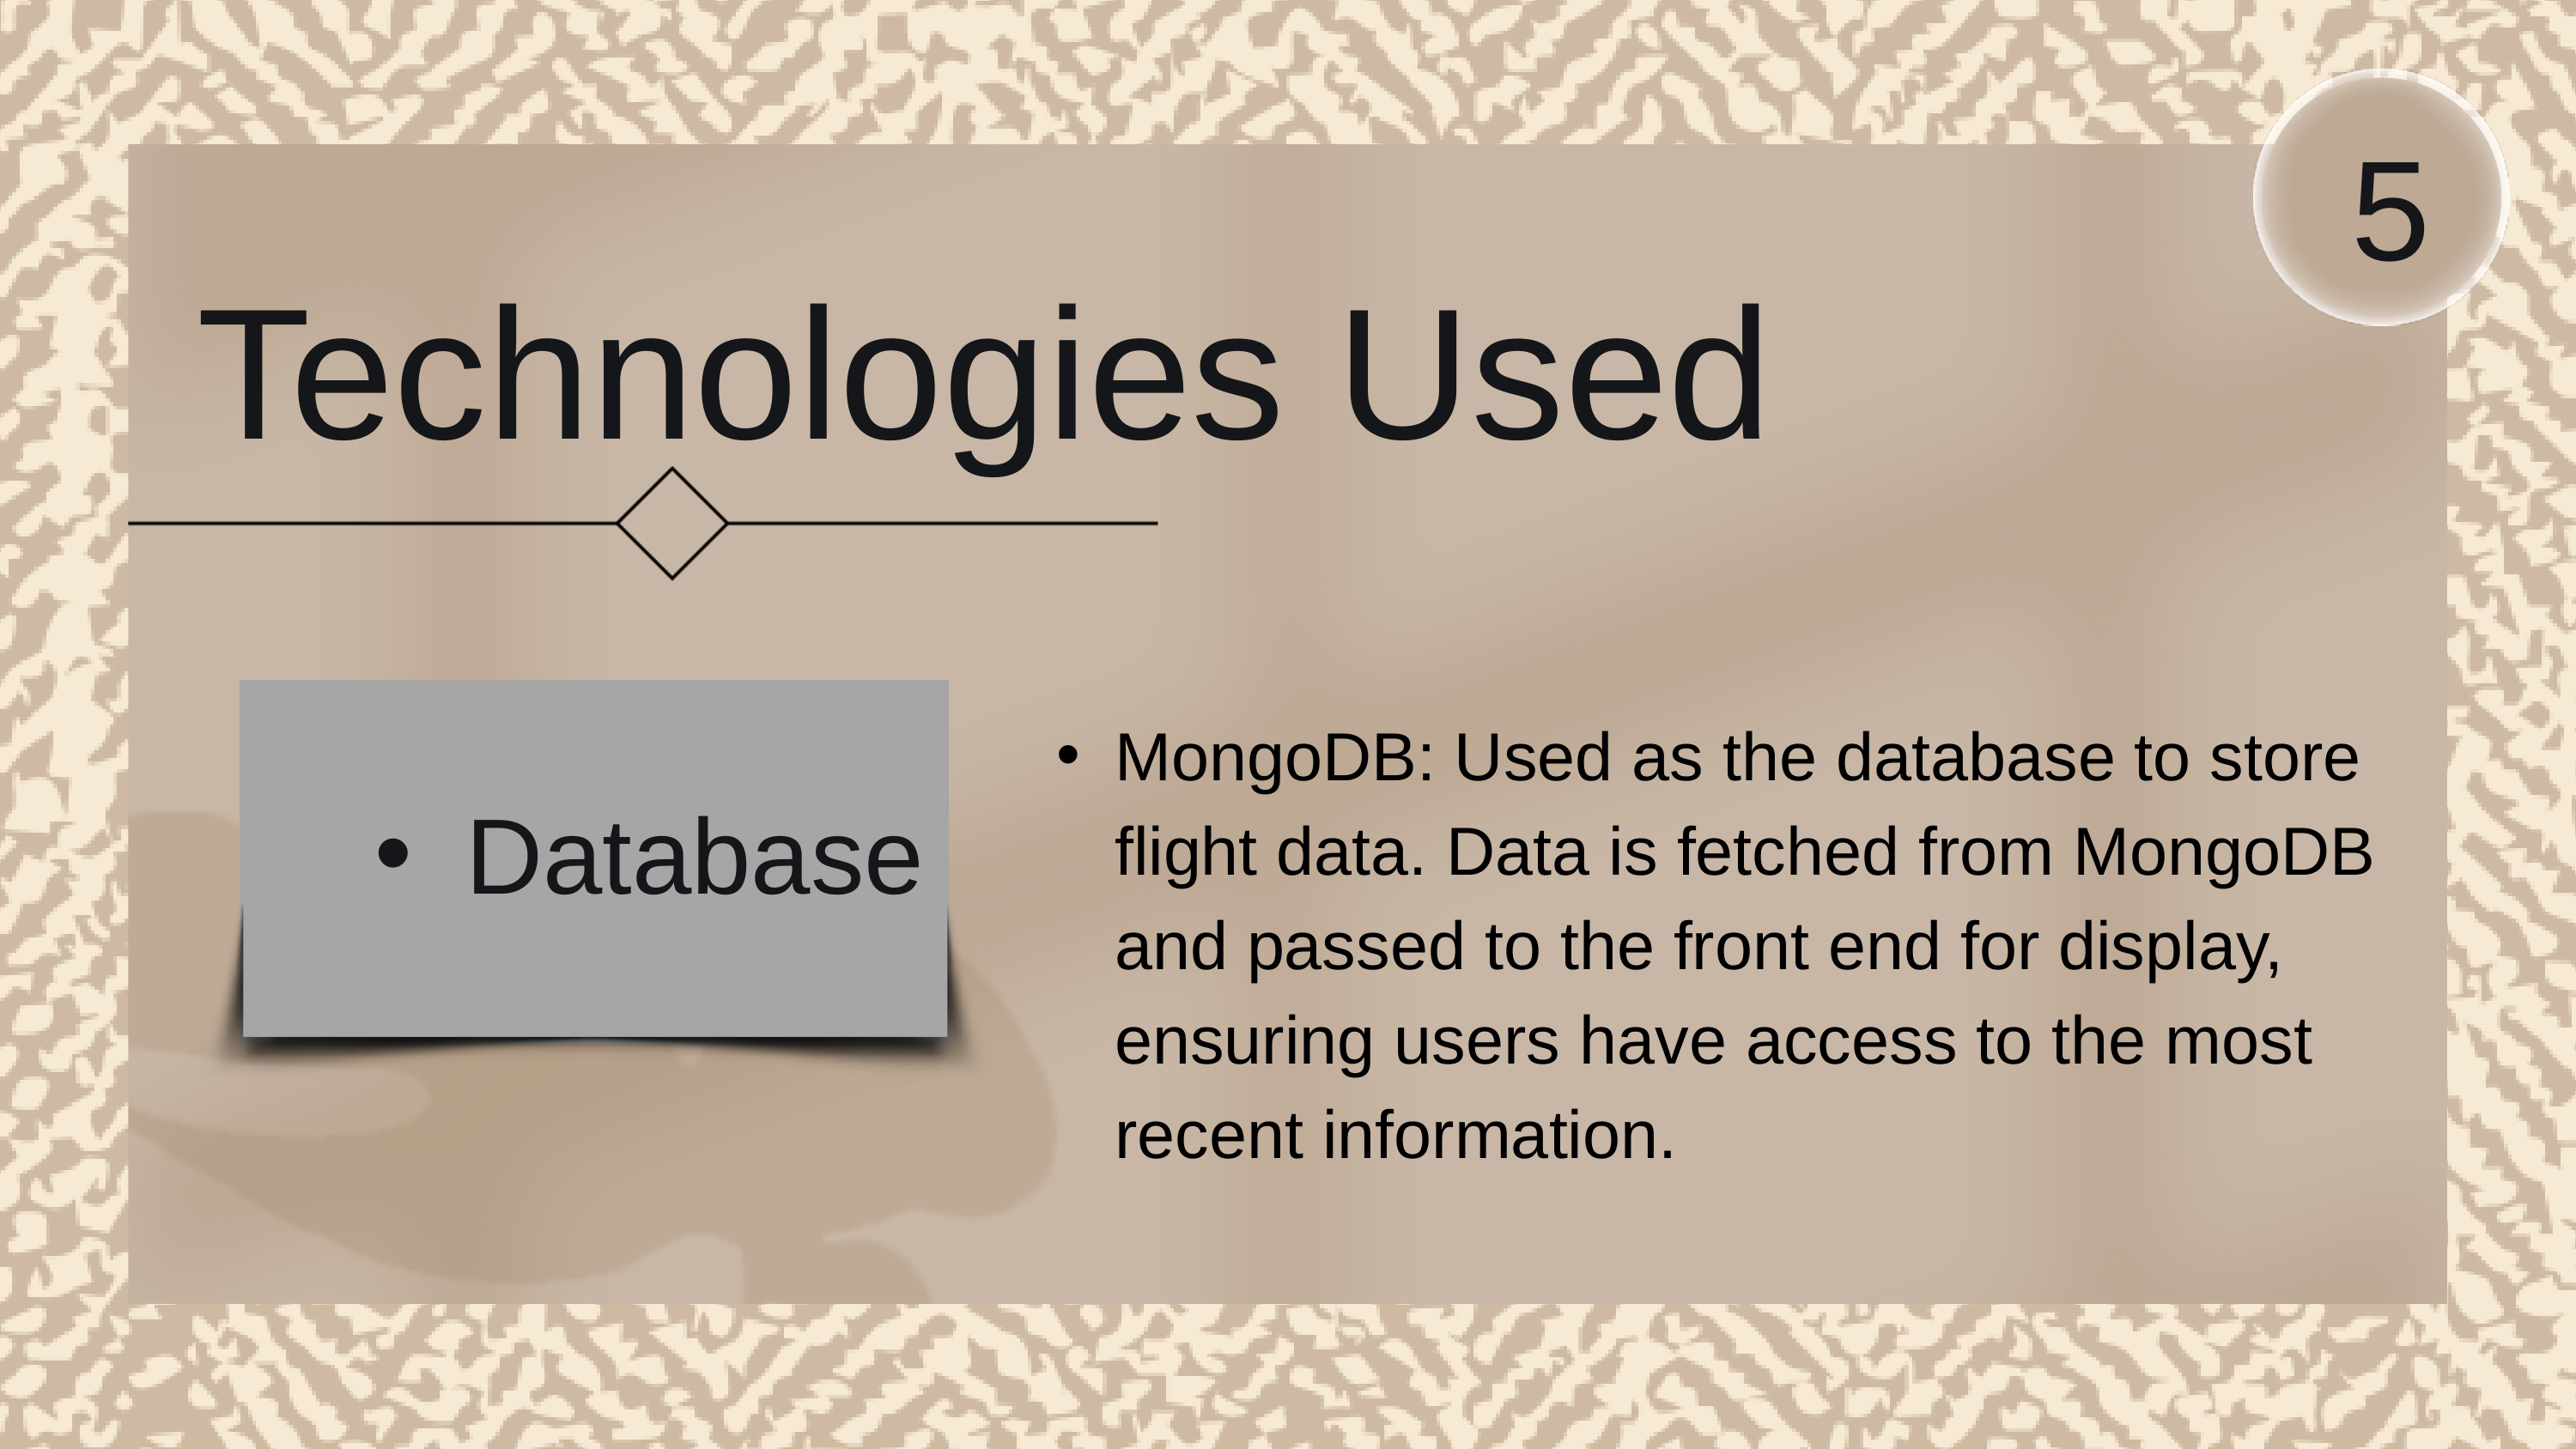

5

Technologies Used

MongoDB: Used as the database to store flight data. Data is fetched from MongoDB and passed to the front end for display, ensuring users have access to the most recent information.
Database